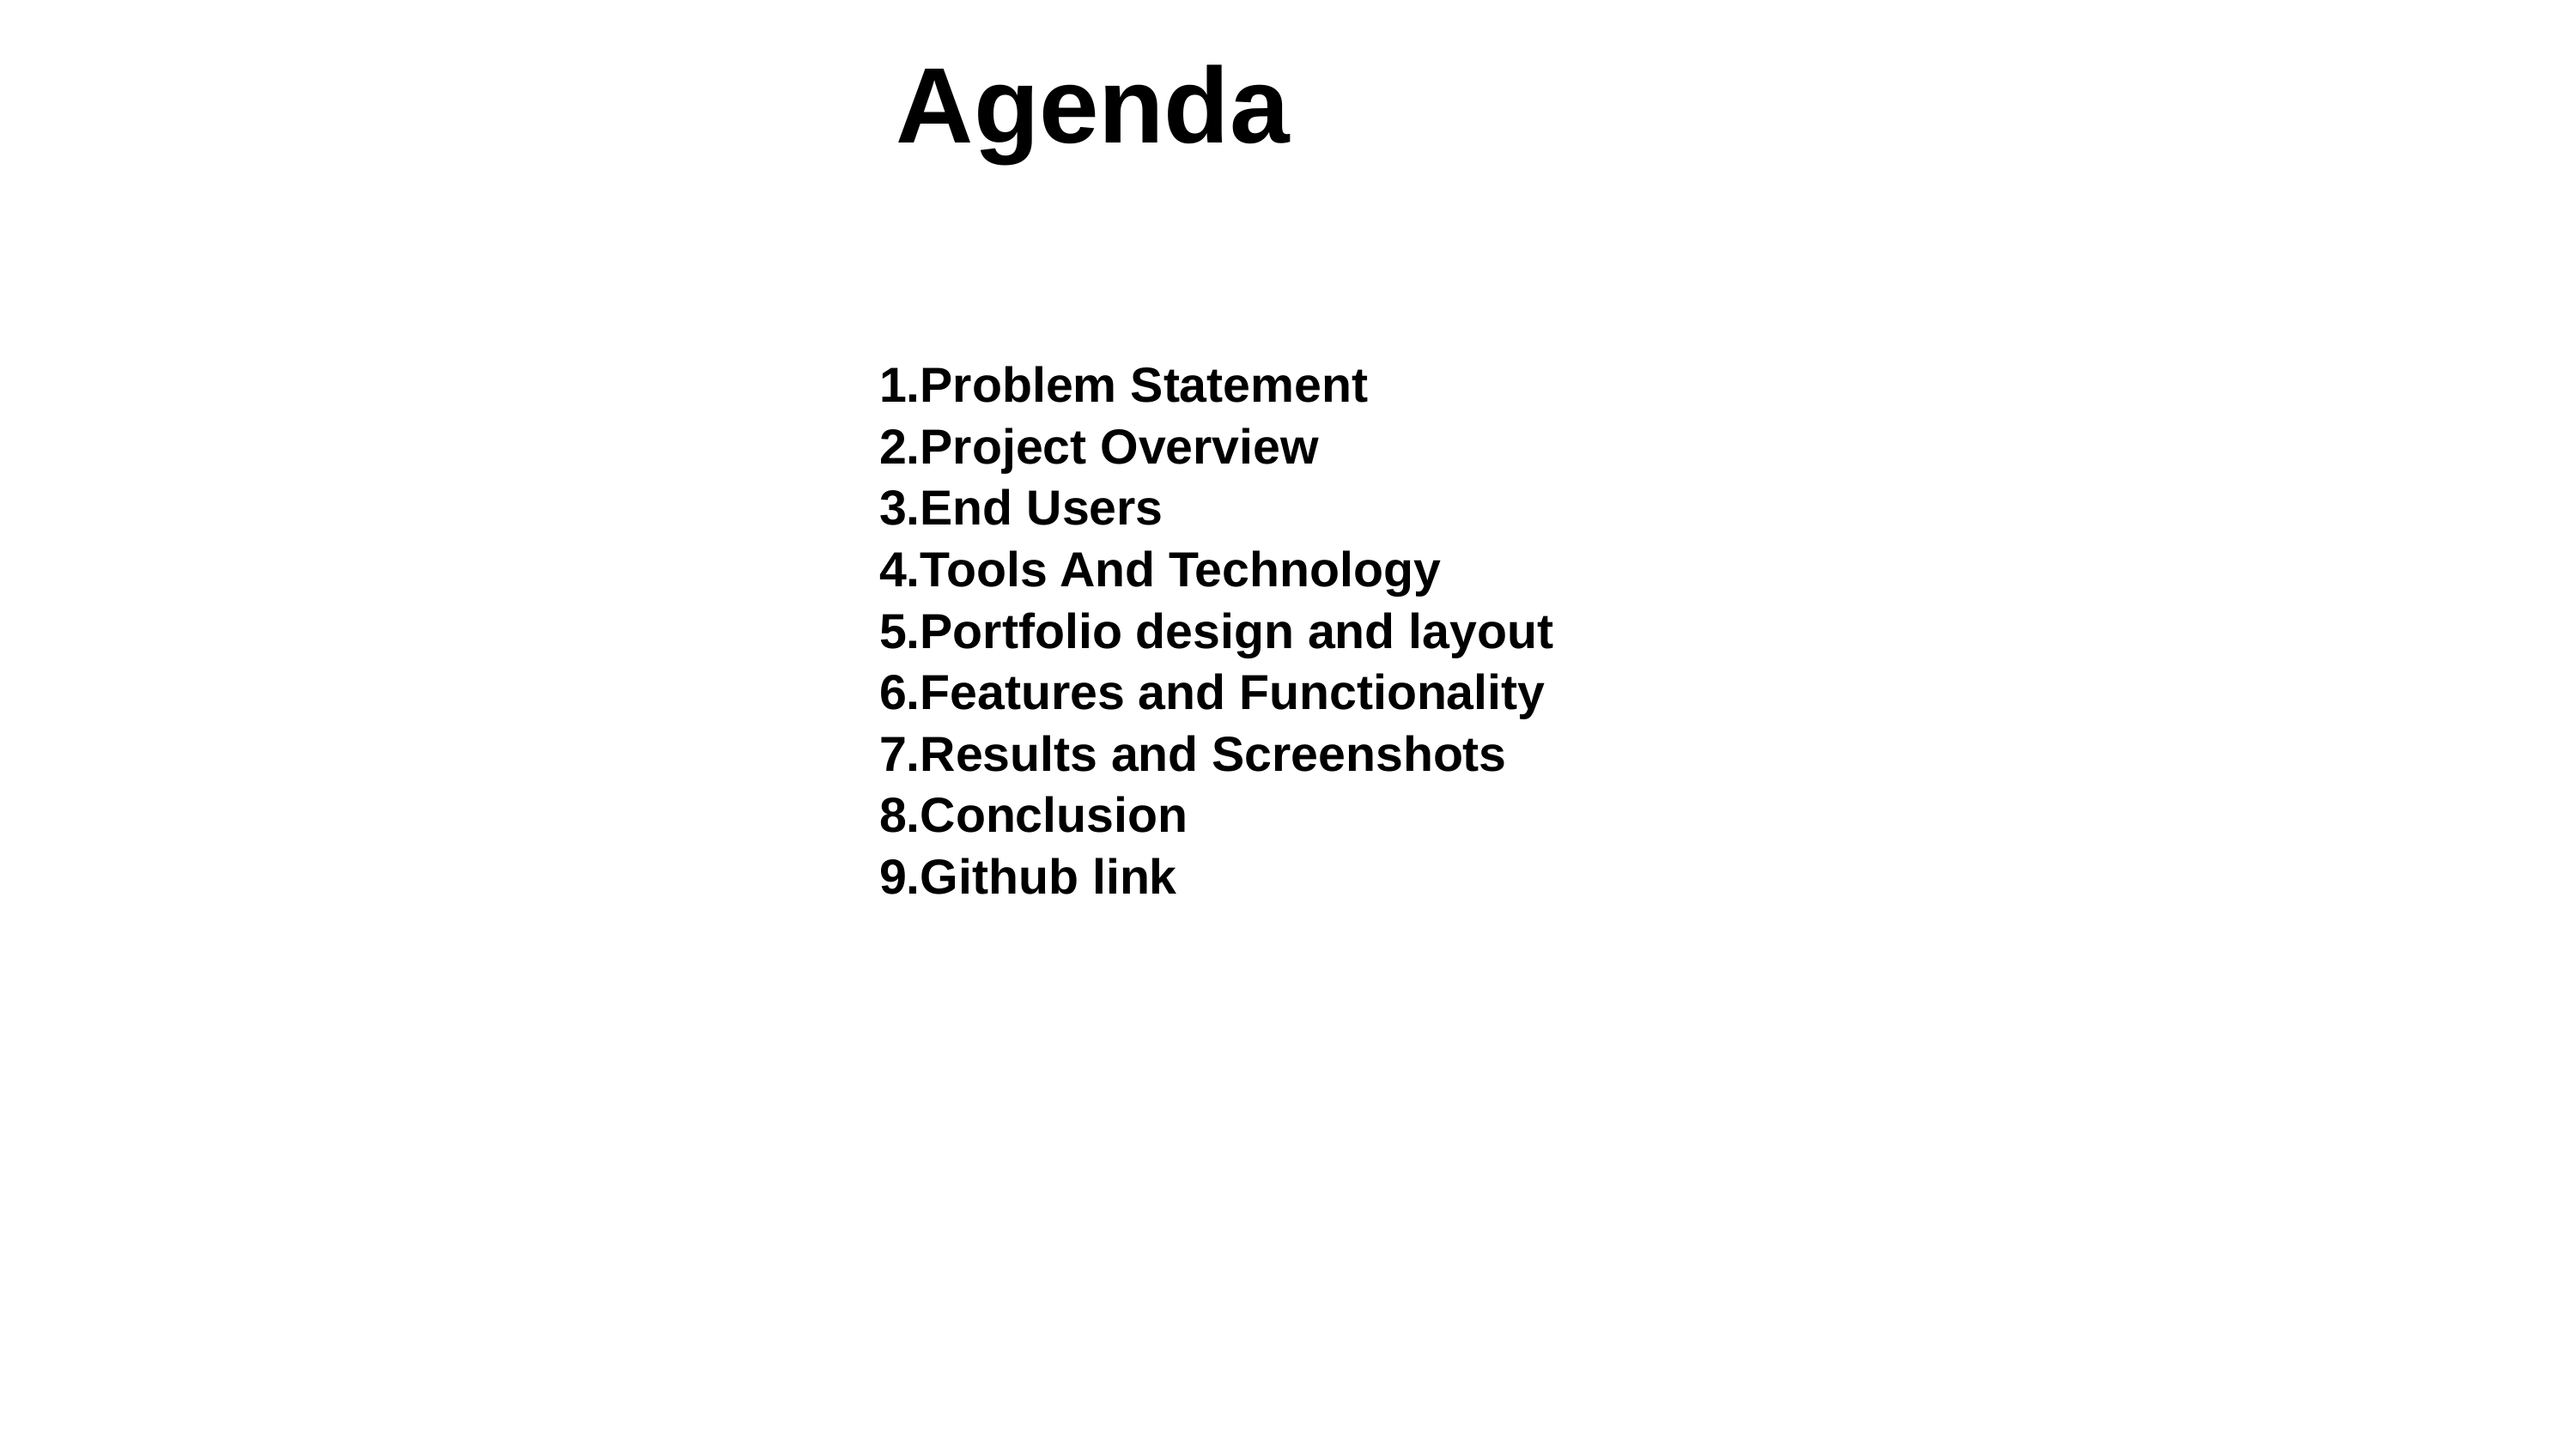

Agenda
1.Problem Statement
2.Project Overview
3.End Users
4.Tools And Technology
5.Portfolio design and layout
6.Features and Functionality
7.Results and Screenshots
8.Conclusion
9.Github link